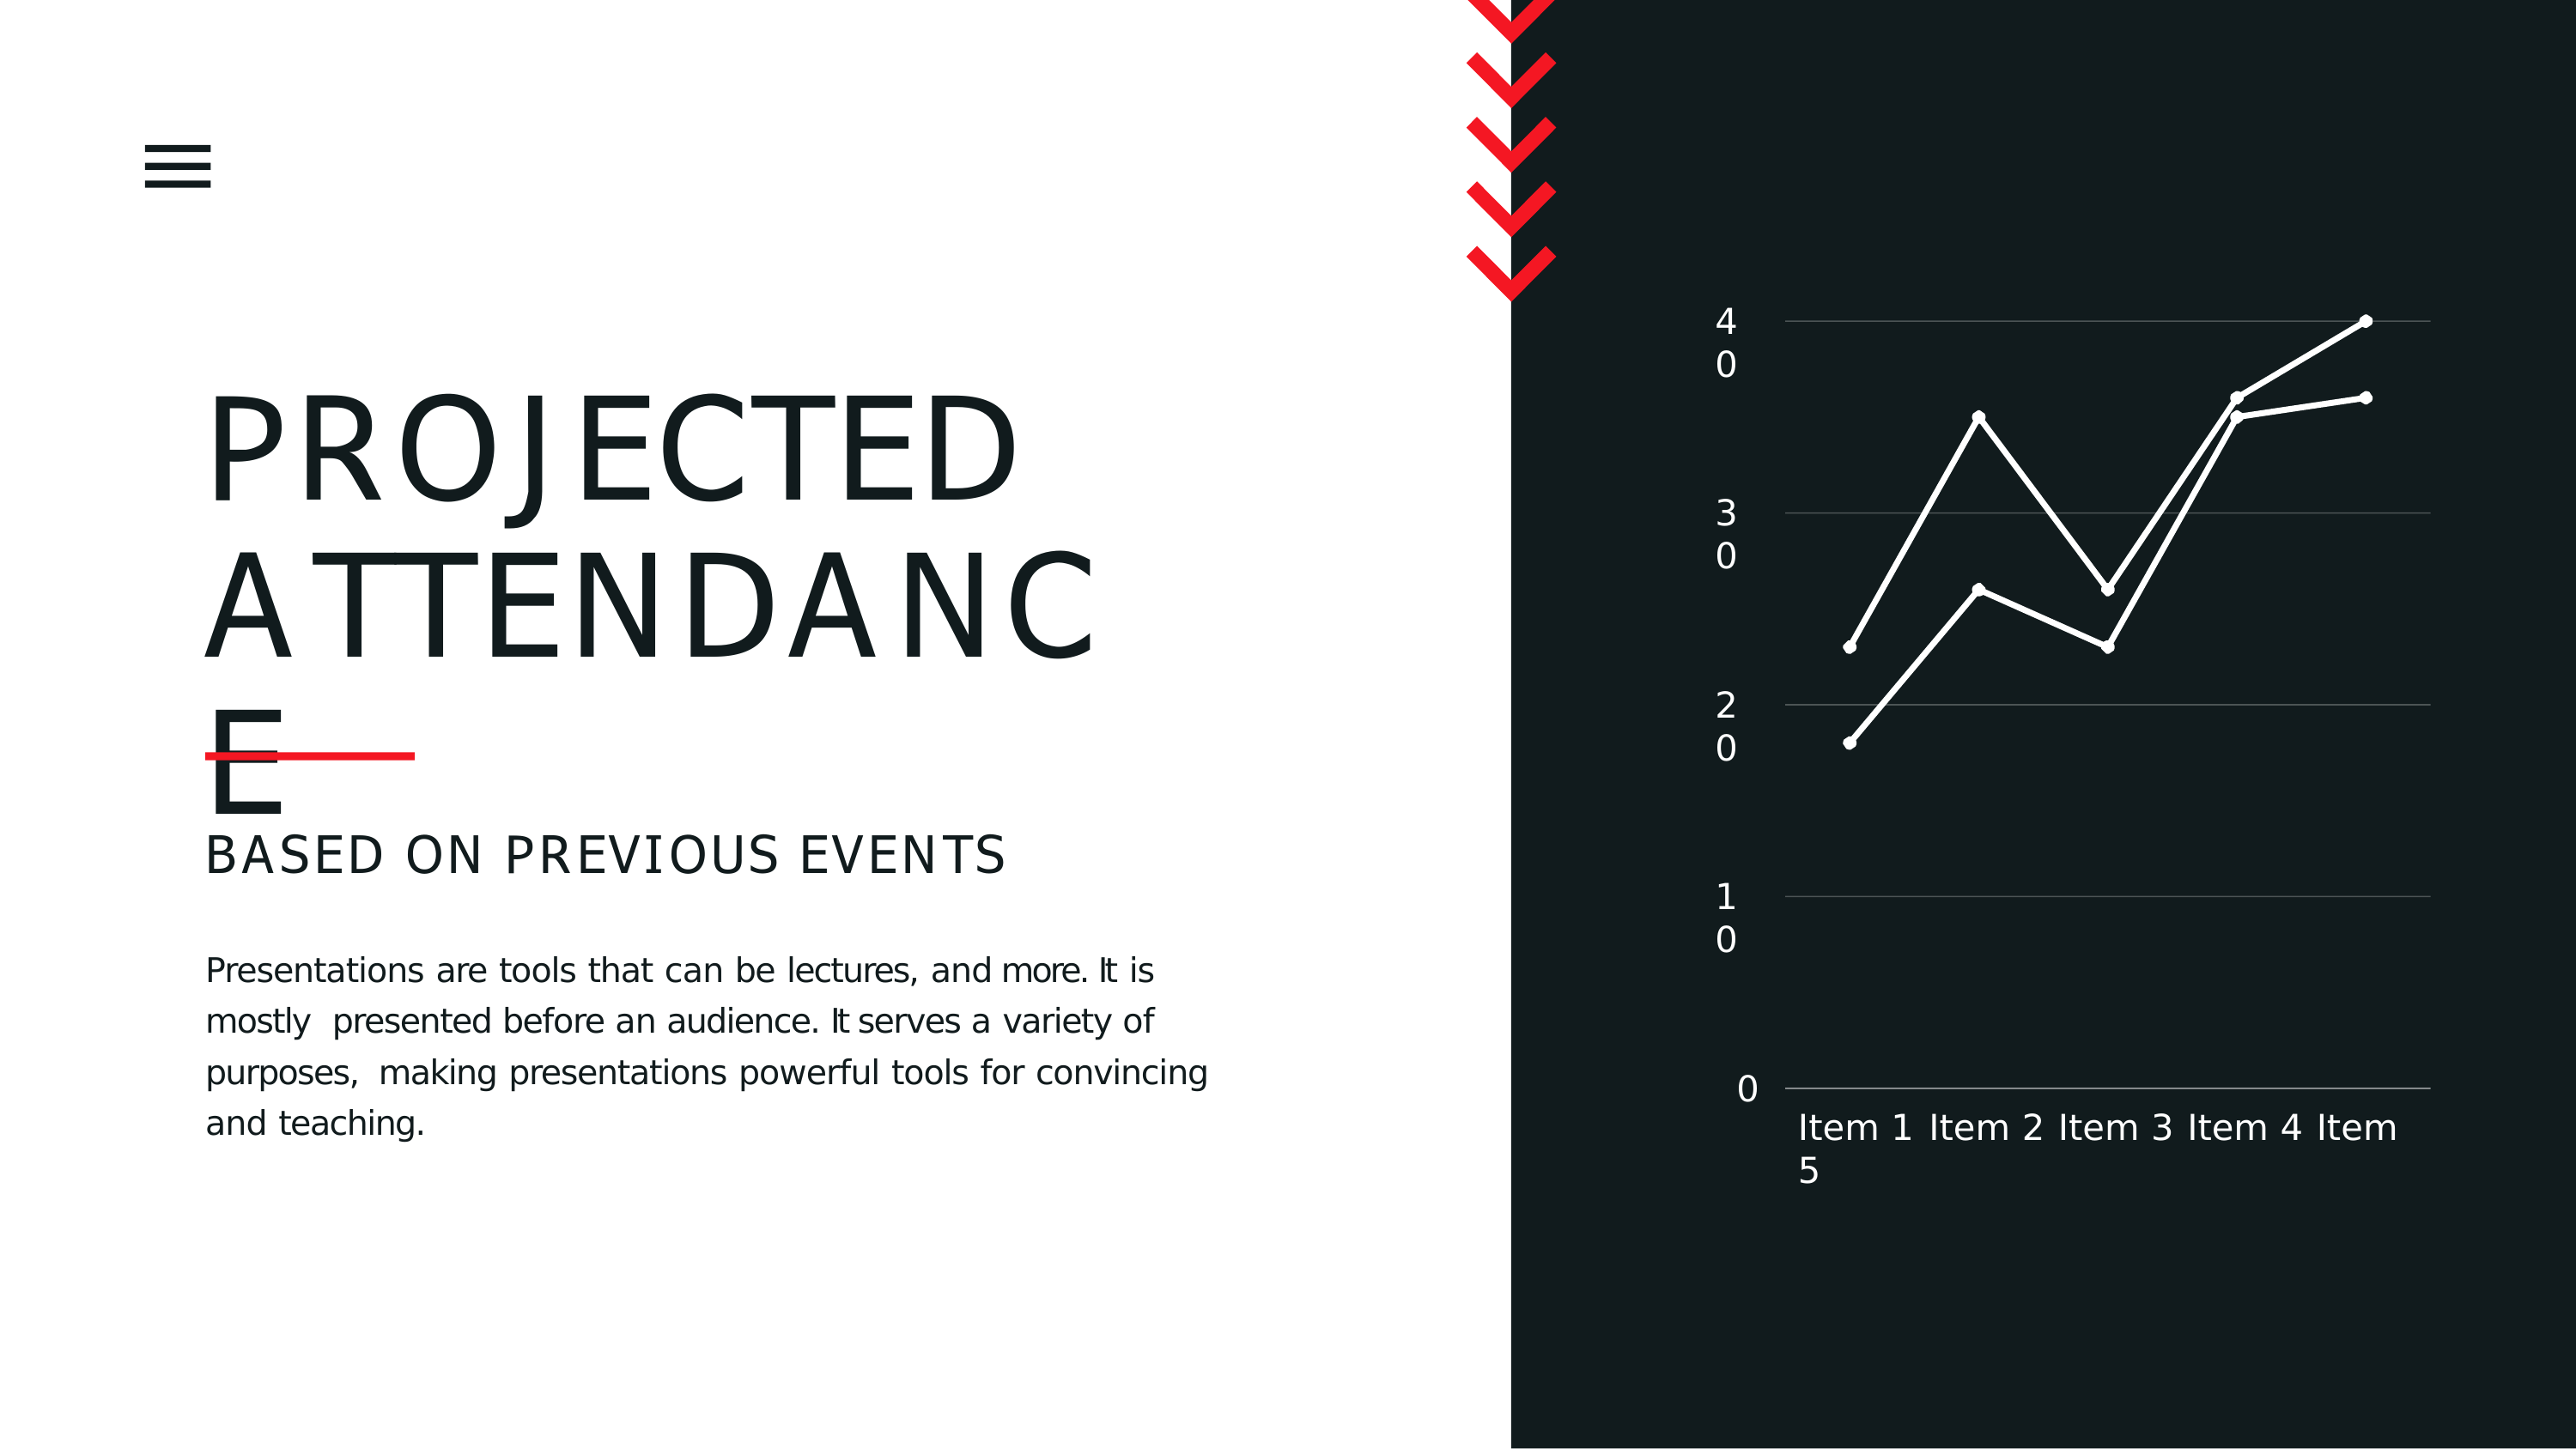

40
# PROJECTED  ATTENDANCE
30
20

BASED ON PREVIOUS EVENTS
10
Presentations are tools that can be lectures, and more. It is mostly  presented before an audience. It serves a variety of purposes,  making presentations powerful tools for convincing and teaching.
0
Item 1	Item 2	Item 3	Item 4	Item 5